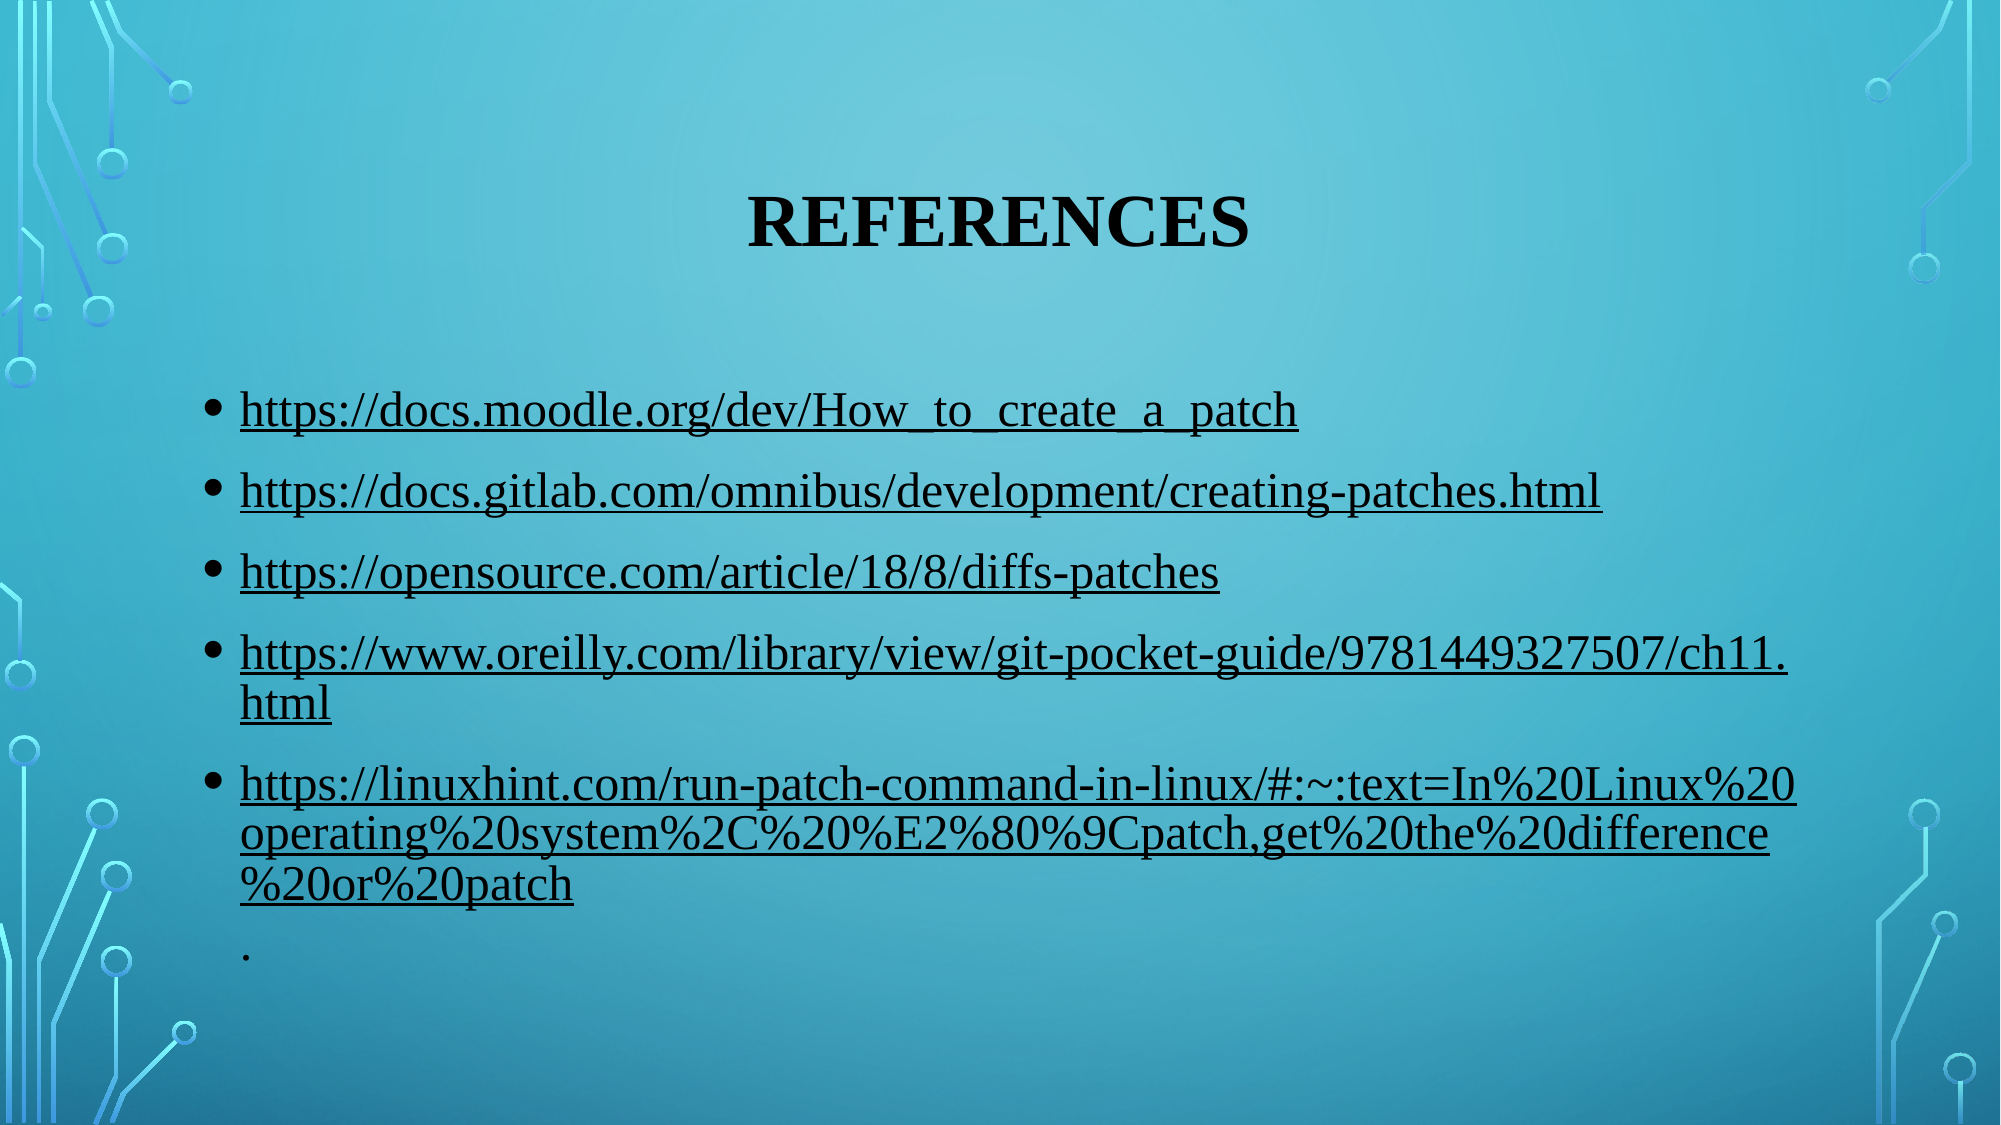

# references
https://docs.moodle.org/dev/How_to_create_a_patch
https://docs.gitlab.com/omnibus/development/creating-patches.html
https://opensource.com/article/18/8/diffs-patches
https://www.oreilly.com/library/view/git-pocket-guide/9781449327507/ch11.html
https://linuxhint.com/run-patch-command-in-linux/#:~:text=In%20Linux%20operating%20system%2C%20%E2%80%9Cpatch,get%20the%20difference%20or%20patch.